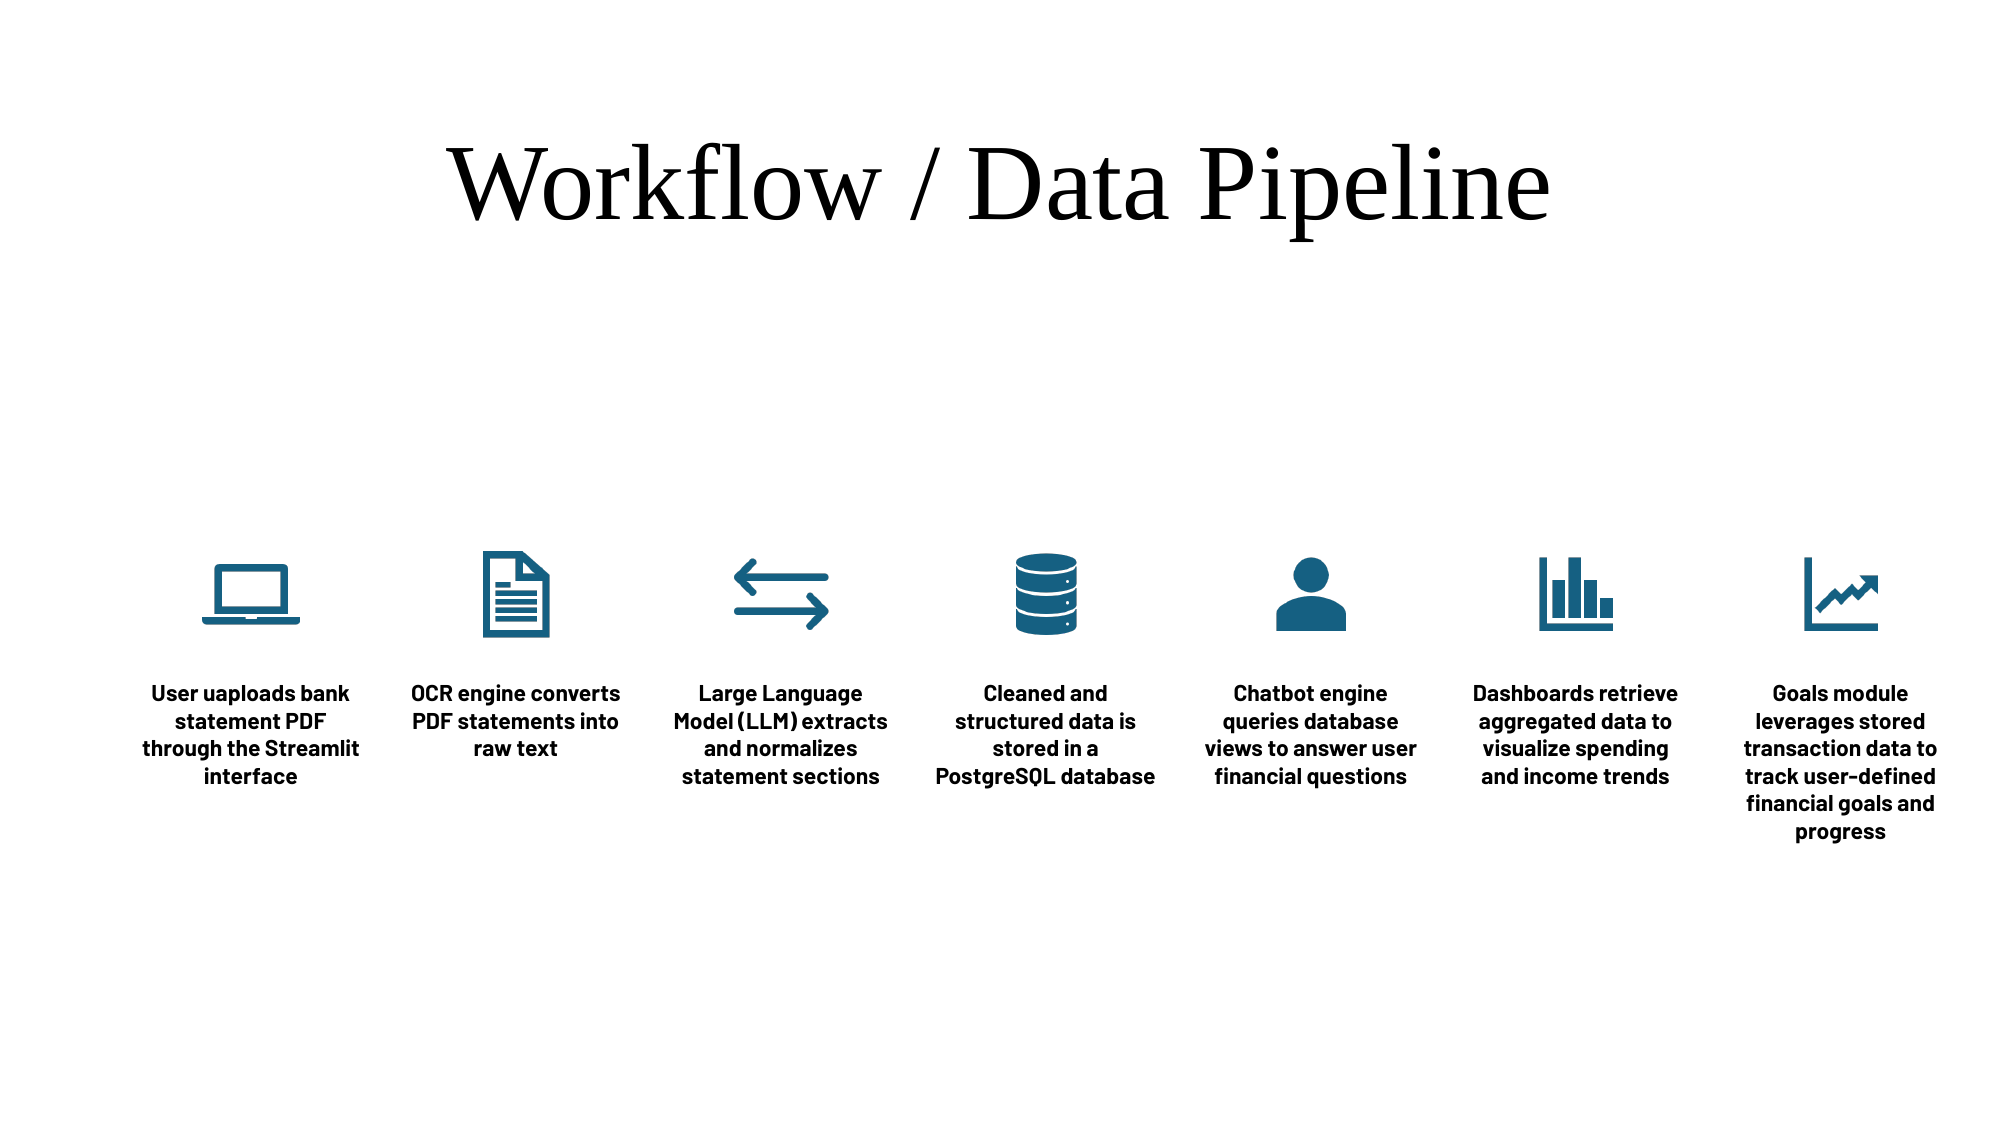

# Workflow / Data Pipeline
User uaploads bank statement PDF through the Streamlit interface
OCR engine converts PDF statements into raw text
Large Language Model (LLM) extracts and normalizes statement sections
Cleaned and structured data is stored in a PostgreSQL database
Chatbot engine queries database views to answer user financial questions
Dashboards retrieve aggregated data to visualize spending and income trends
Goals module leverages stored transaction data to track user-defined financial goals and progress